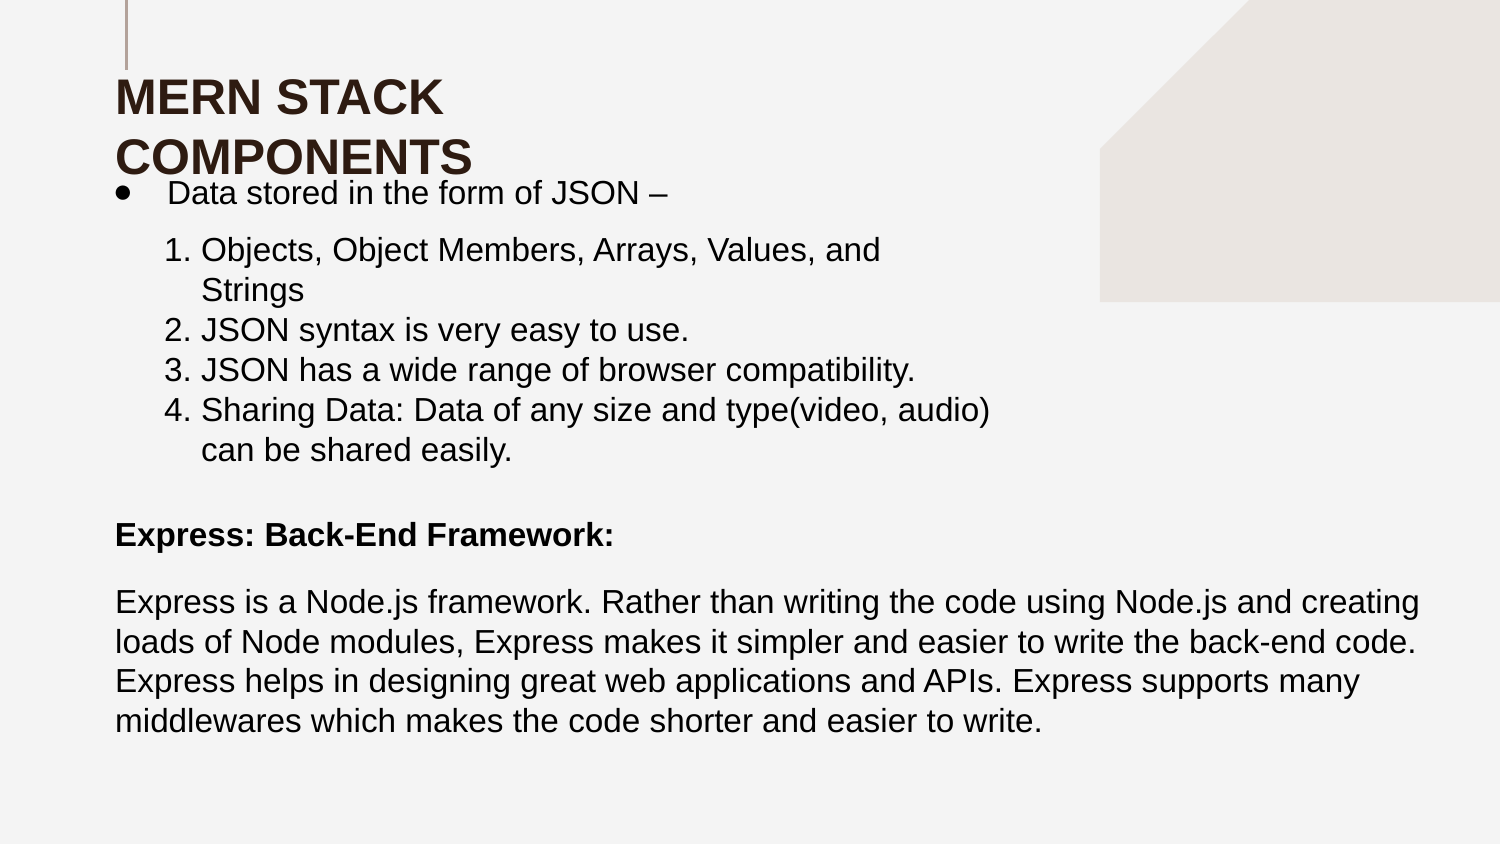

# MERN STACK COMPONENTS
Data stored in the form of JSON –

1. Objects, Object Members, Arrays, Values, and
    Strings
2. JSON syntax is very easy to use.
3. JSON has a wide range of browser compatibility.
4. Sharing Data: Data of any size and type(video, audio)
    can be shared easily.

Express: Back-End Framework:

Express is a Node.js framework. Rather than writing the code using Node.js and creating loads of Node modules, Express makes it simpler and easier to write the back-end code. Express helps in designing great web applications and APIs. Express supports many middlewares which makes the code shorter and easier to write.